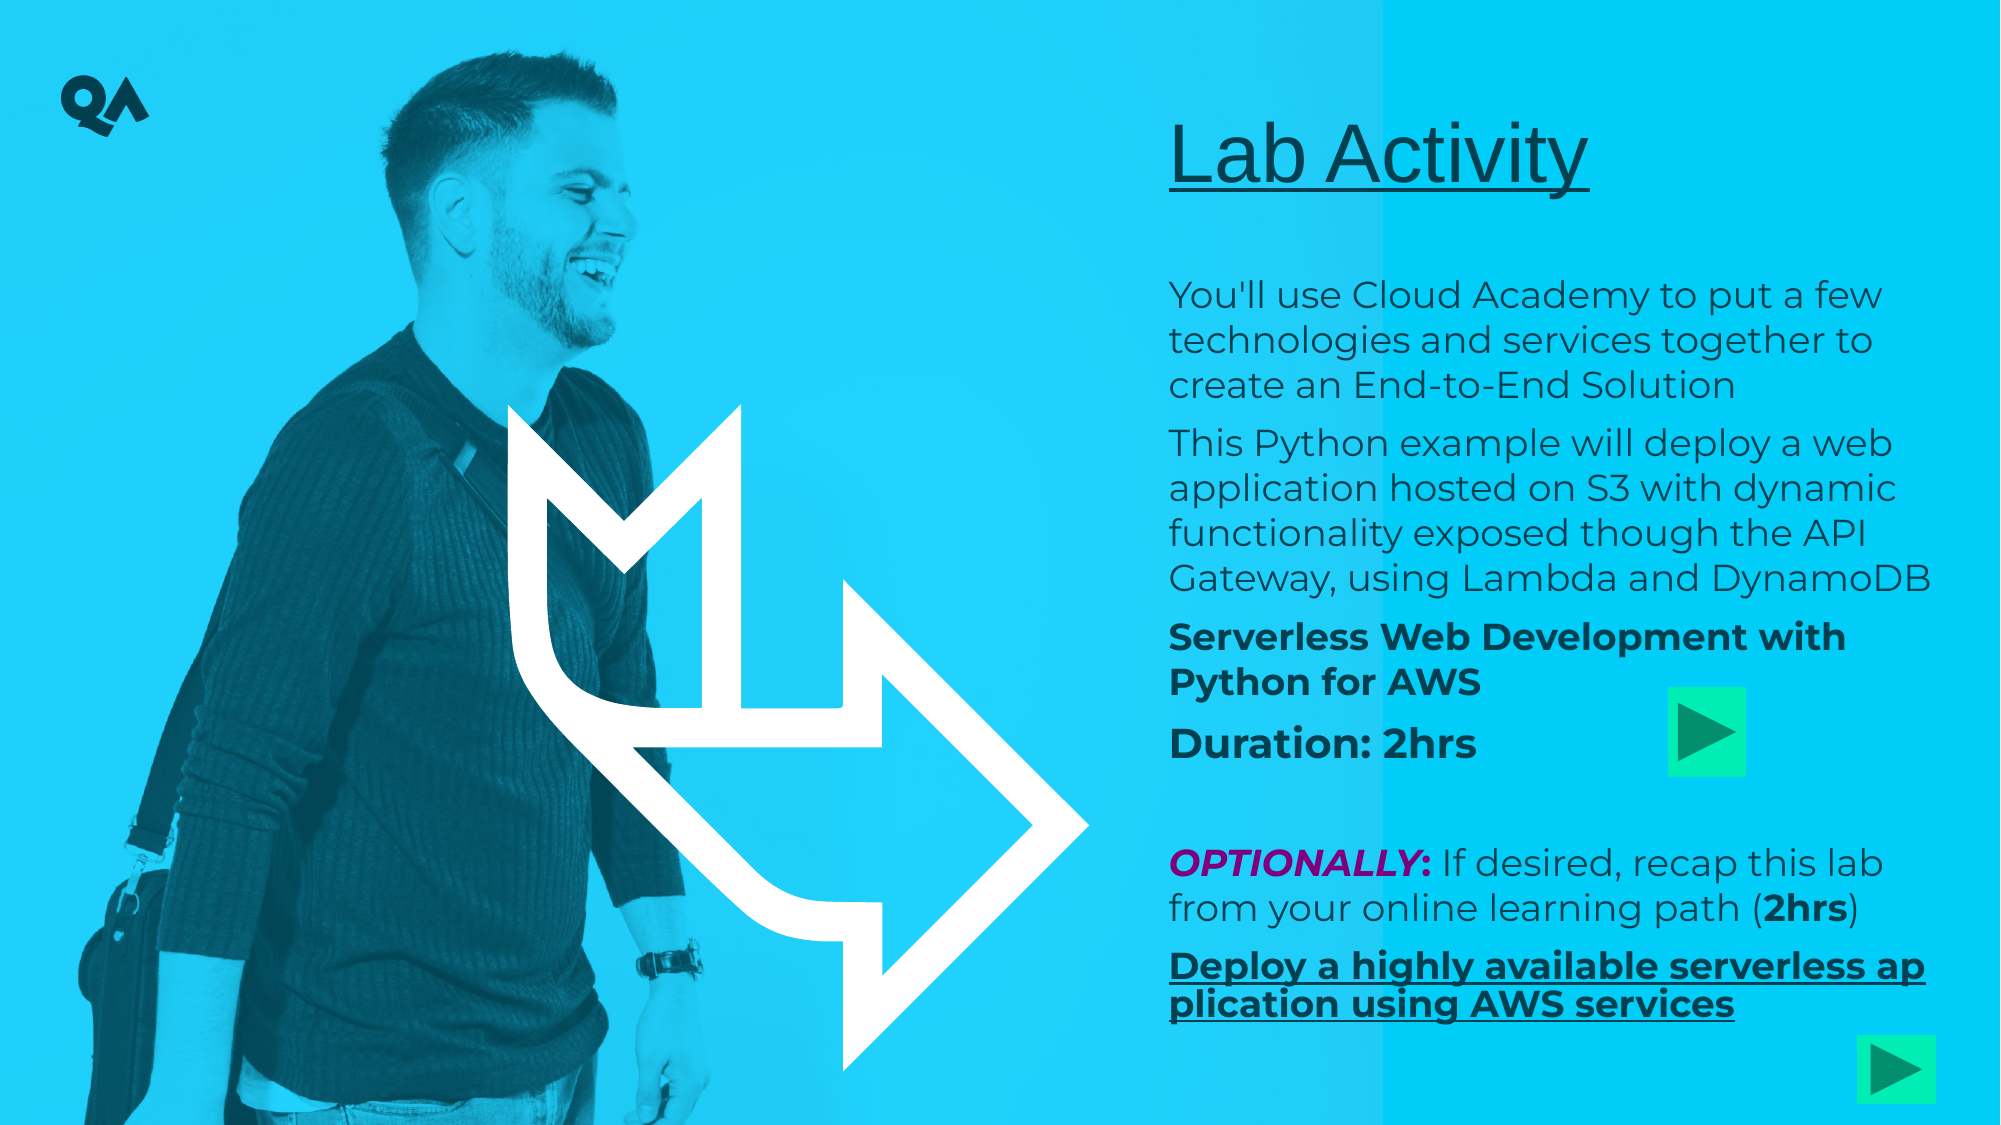

# Lab Activity
You'll use Cloud Academy to put a few technologies and services together to create an End-to-End Solution
This Python example will deploy a web application hosted on S3 with dynamic functionality exposed though the API Gateway, using Lambda and DynamoDB
Serverless Web Development with Python for AWS
Duration: 2hrs

OPTIONALLY: If desired, recap this lab from your online learning path (2hrs)
Deploy a highly available serverless application using AWS services